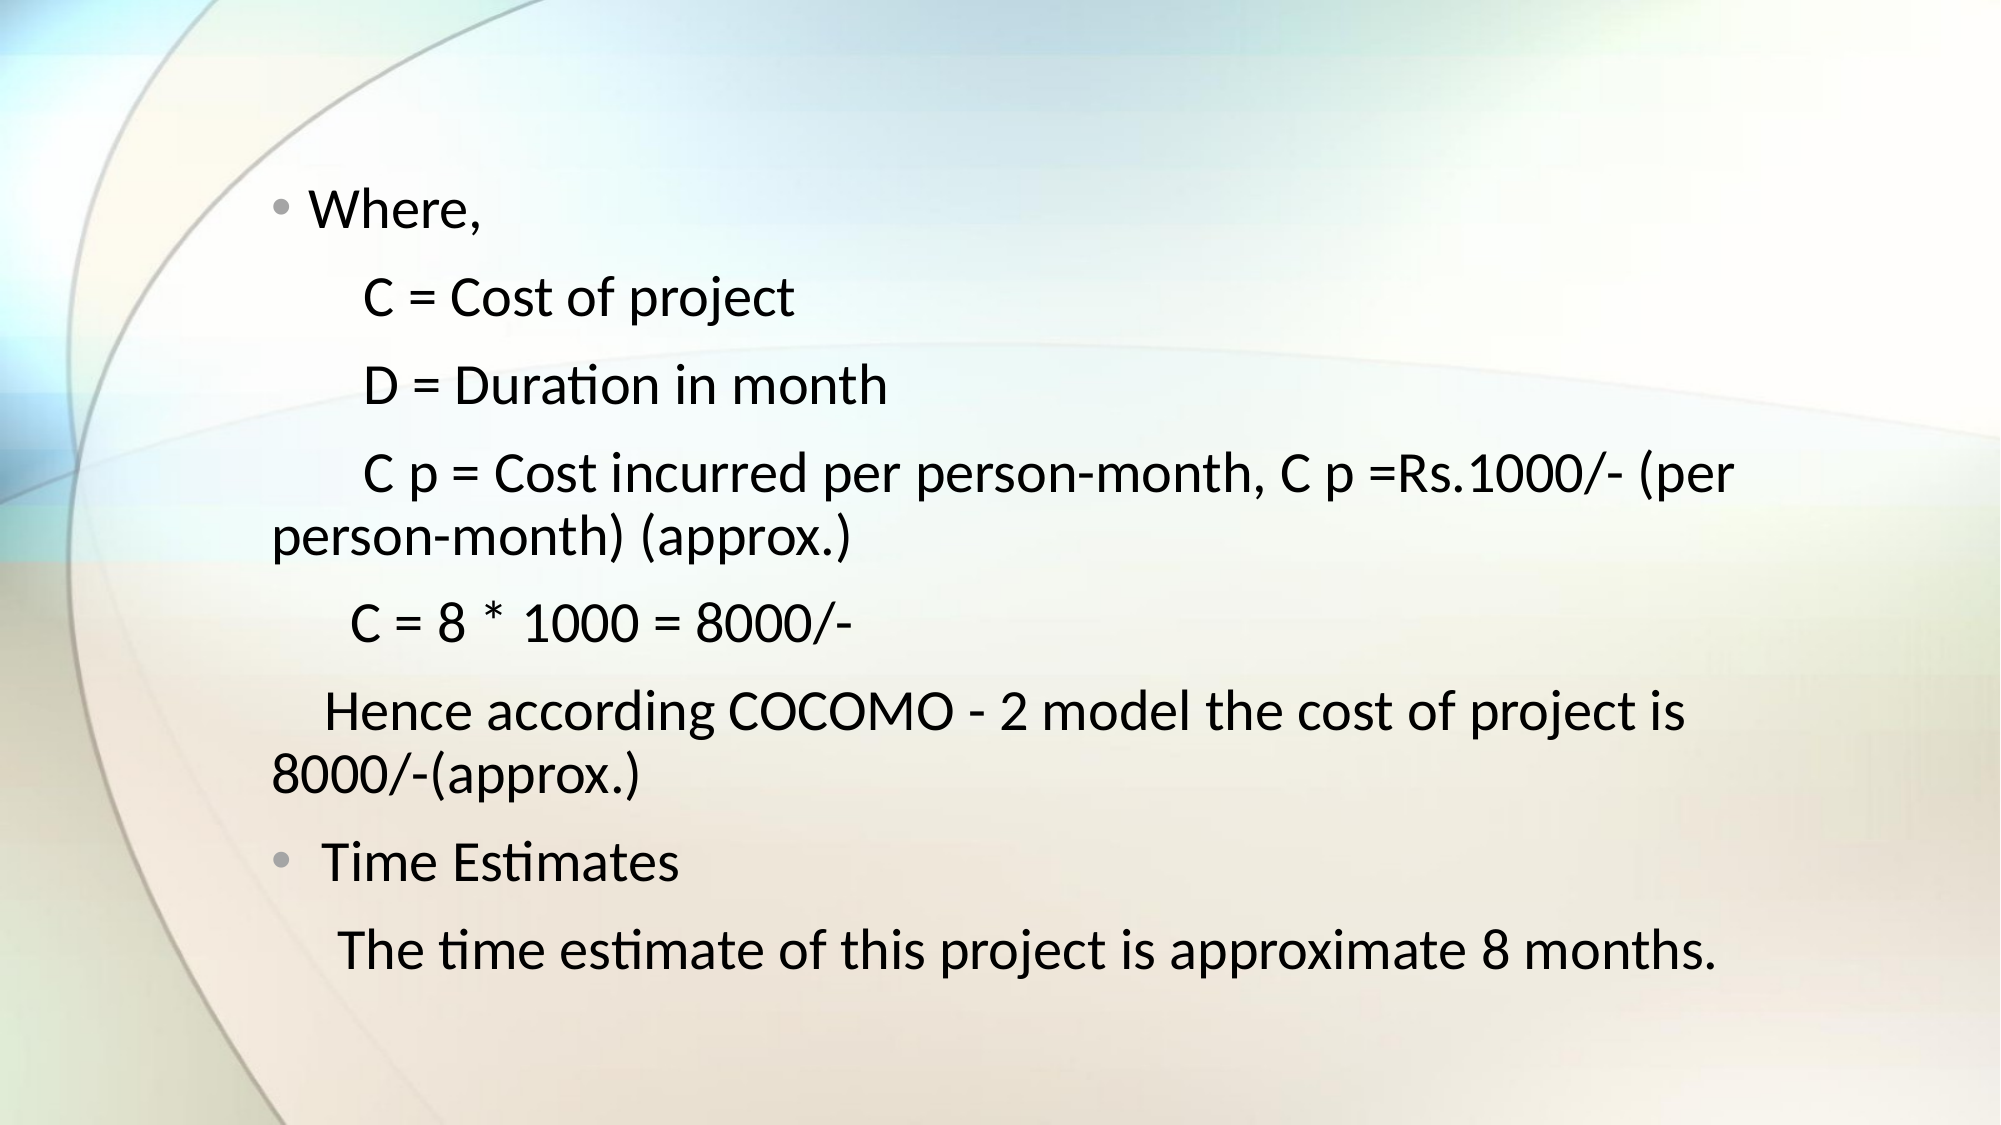

Where,
       C = Cost of project
       D = Duration in month
       C p = Cost incurred per person-month, C p =Rs.1000/- (per person-month) (approx.)
      C = 8 * 1000 = 8000/-
    Hence according COCOMO - 2 model the cost of project is 8000/-(approx.)
 Time Estimates
     The time estimate of this project is approximate 8 months.